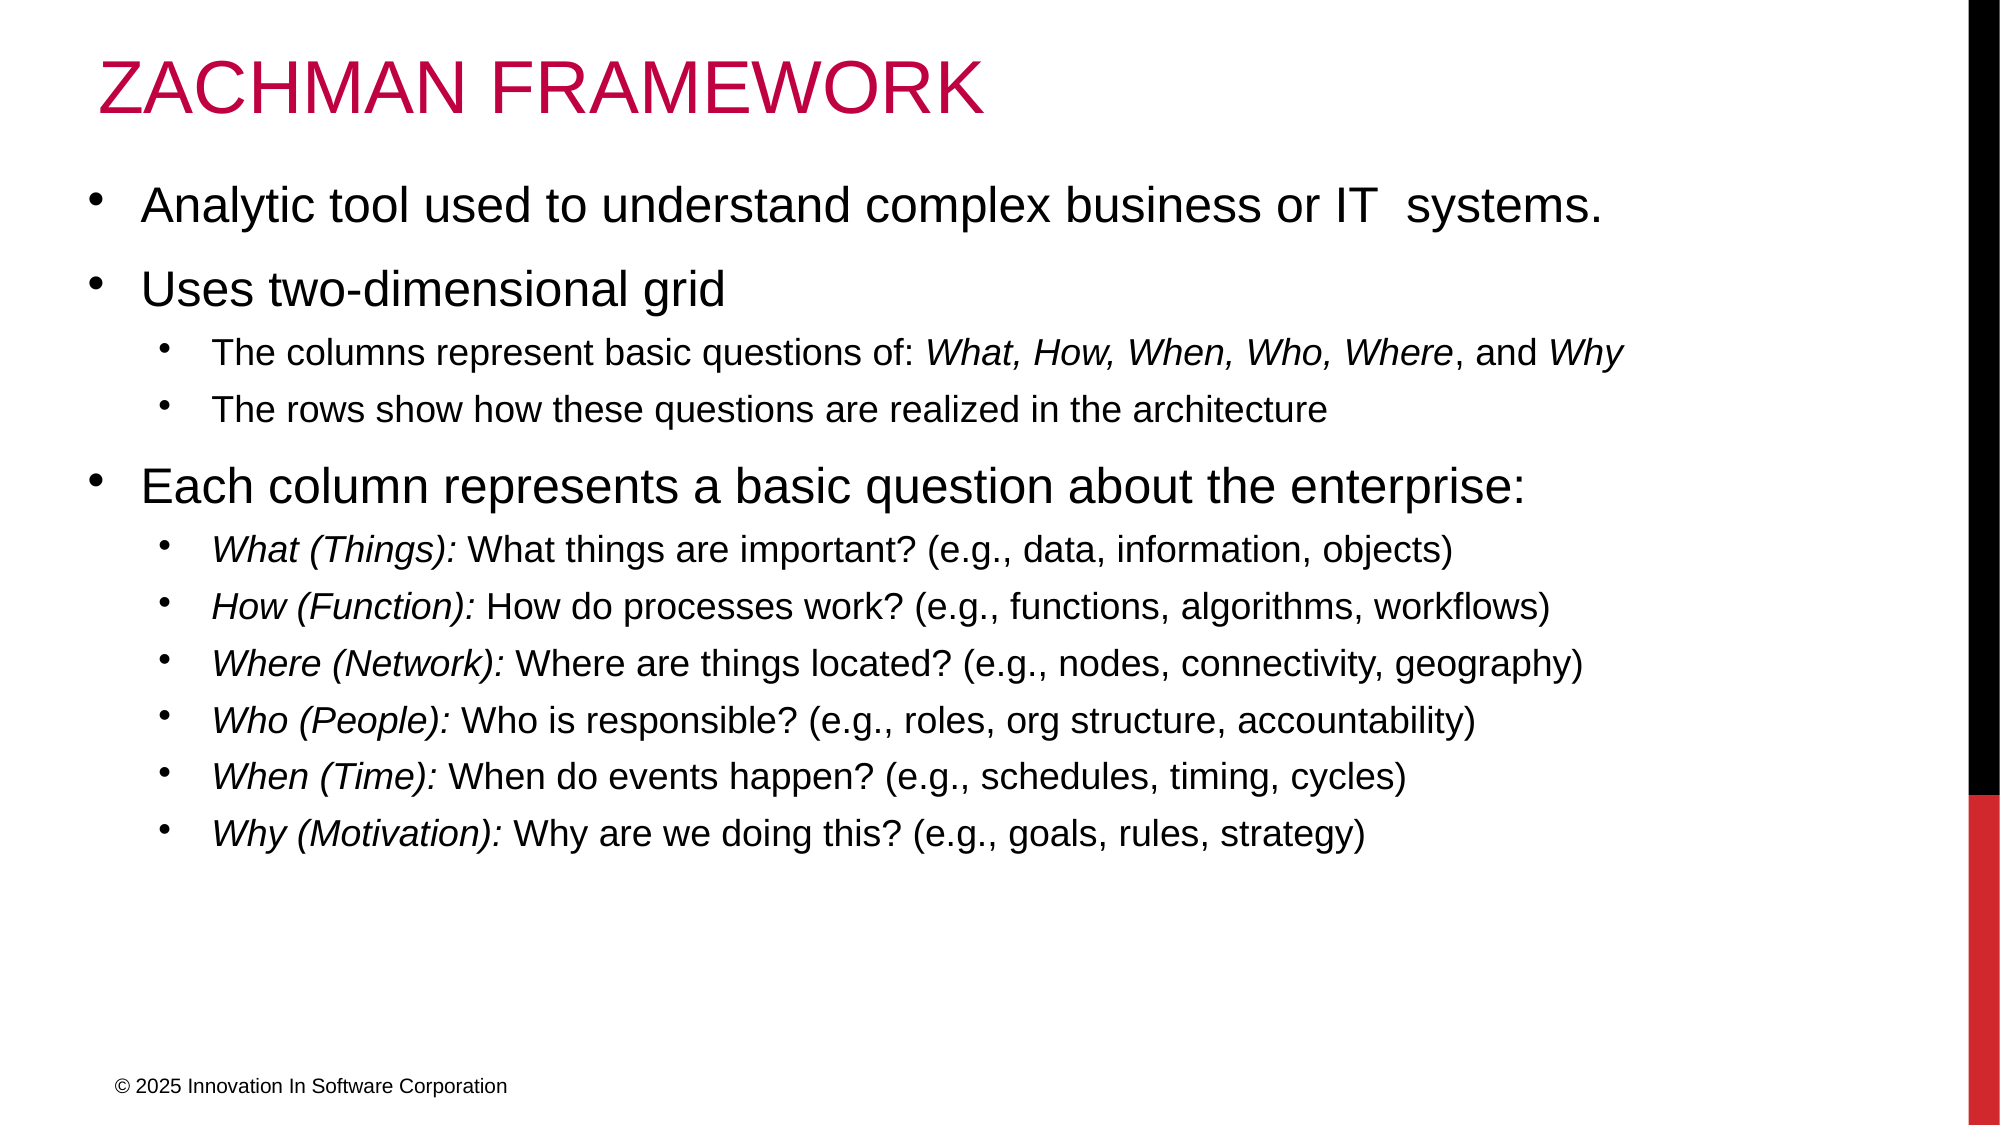

# Zachman framework
Analytic tool used to understand complex business or IT  systems.
Uses two-dimensional grid
The columns represent basic questions of: What, How, When, Who, Where, and Why
The rows show how these questions are realized in the architecture
Each column represents a basic question about the enterprise:
What (Things): What things are important? (e.g., data, information, objects)
How (Function): How do processes work? (e.g., functions, algorithms, workflows)
Where (Network): Where are things located? (e.g., nodes, connectivity, geography)
Who (People): Who is responsible? (e.g., roles, org structure, accountability)
When (Time): When do events happen? (e.g., schedules, timing, cycles)
Why (Motivation): Why are we doing this? (e.g., goals, rules, strategy)
© 2025 Innovation In Software Corporation